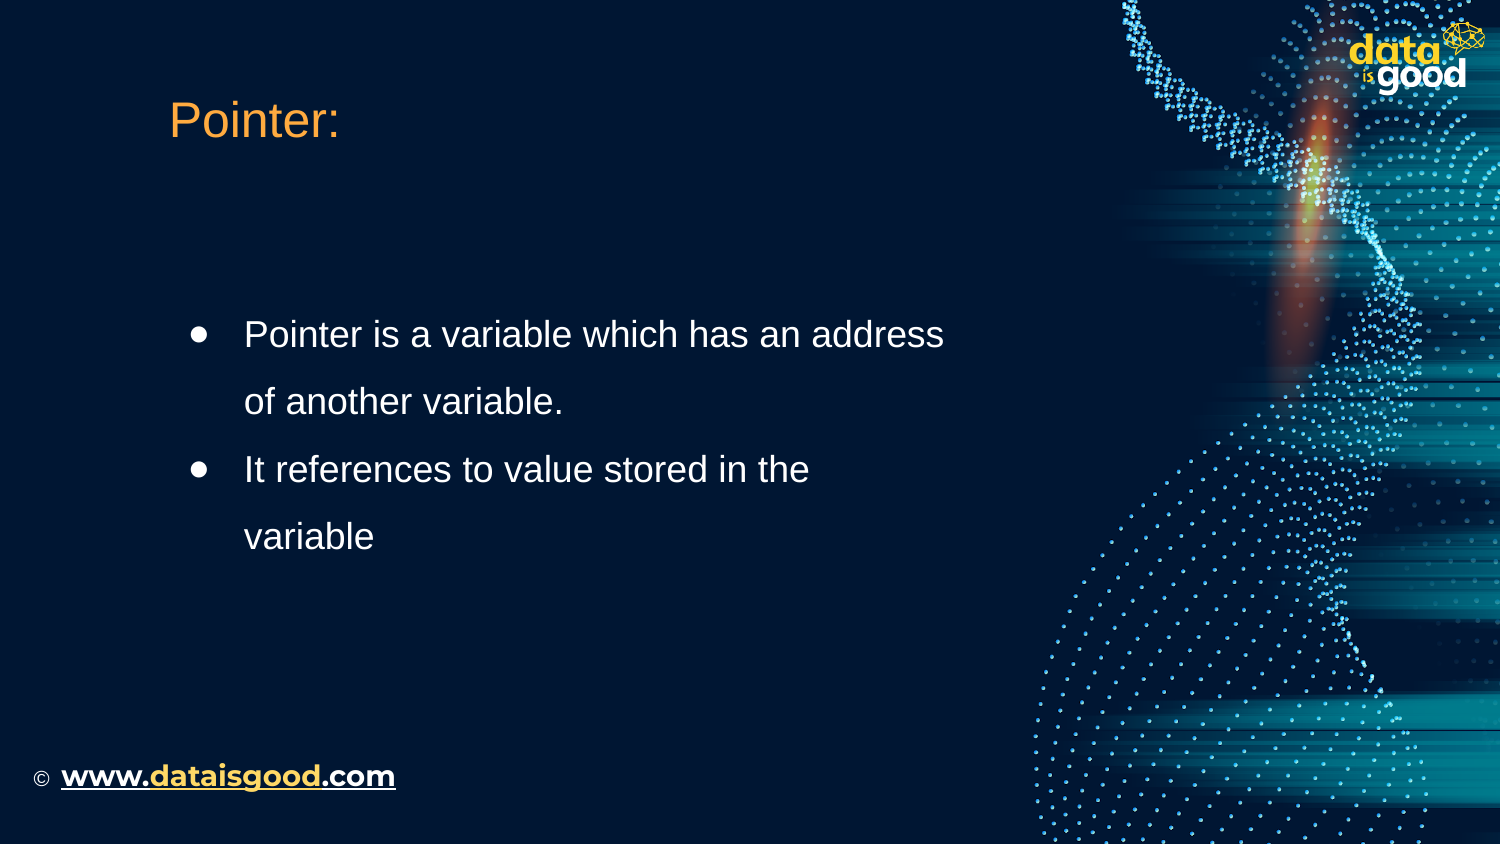

# Pointer:
Pointer is a variable which has an address of another variable.
It references to value stored in the variable